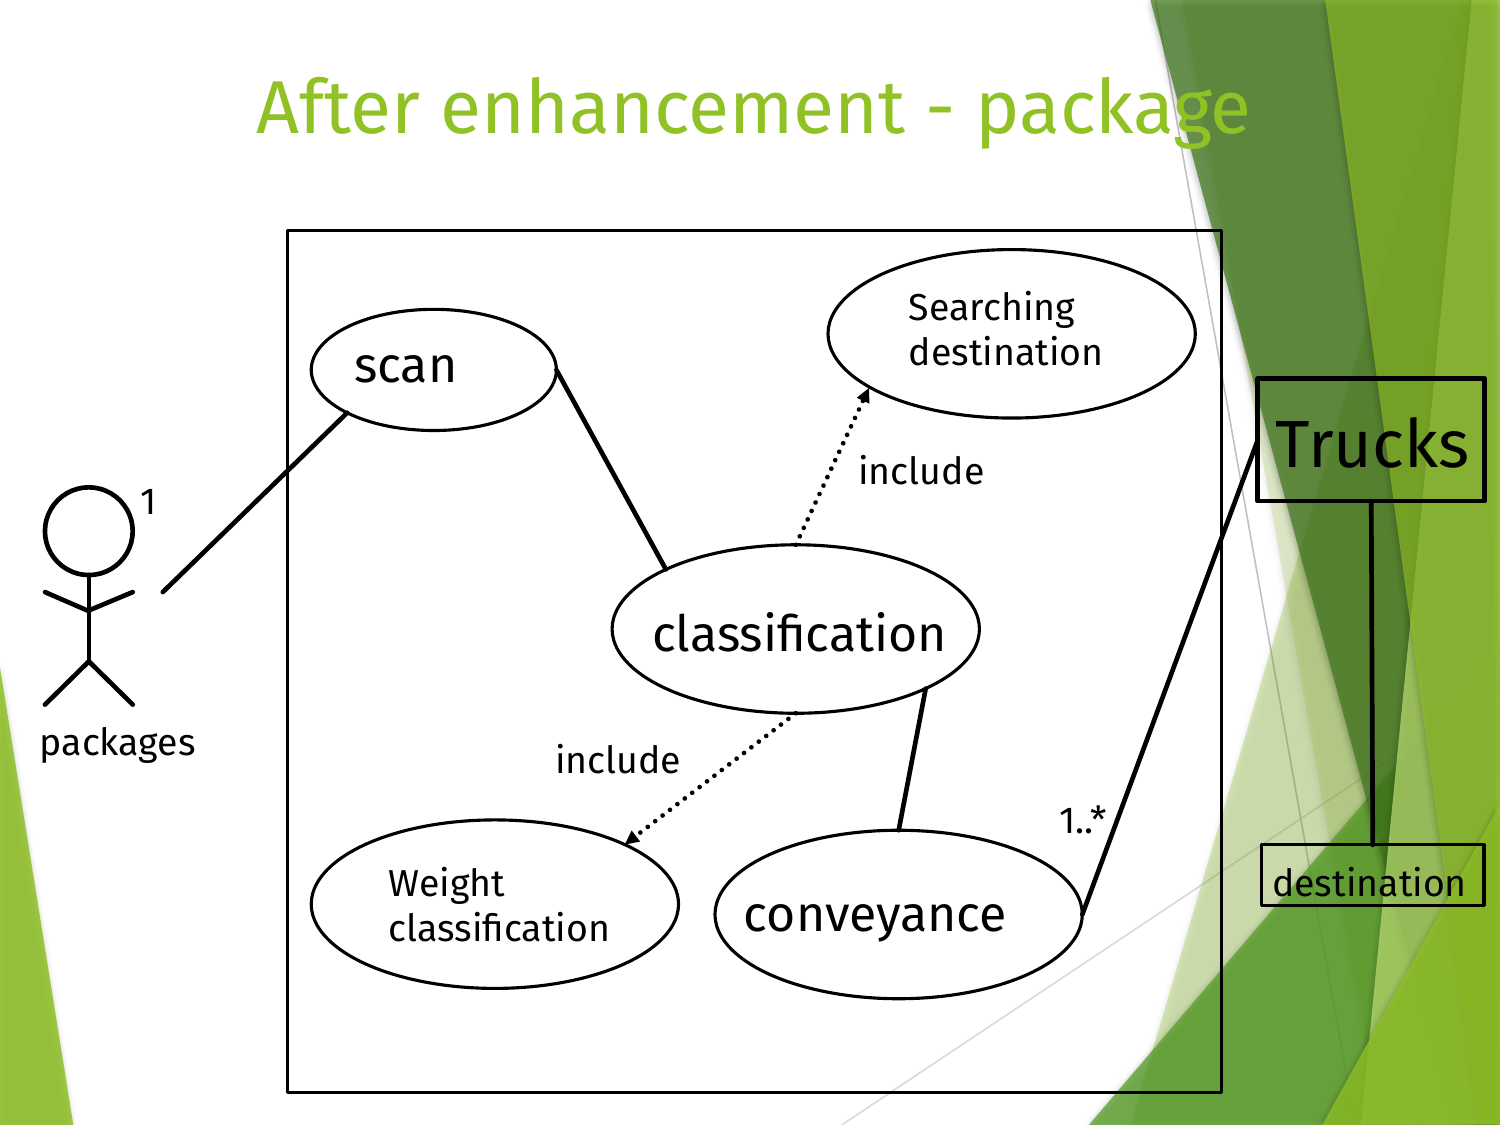

# After enhancement - package

Searching
destination

scan

Trucks
include
1

packages

classification
include
1..*

Weight
classification
destination
conveyance